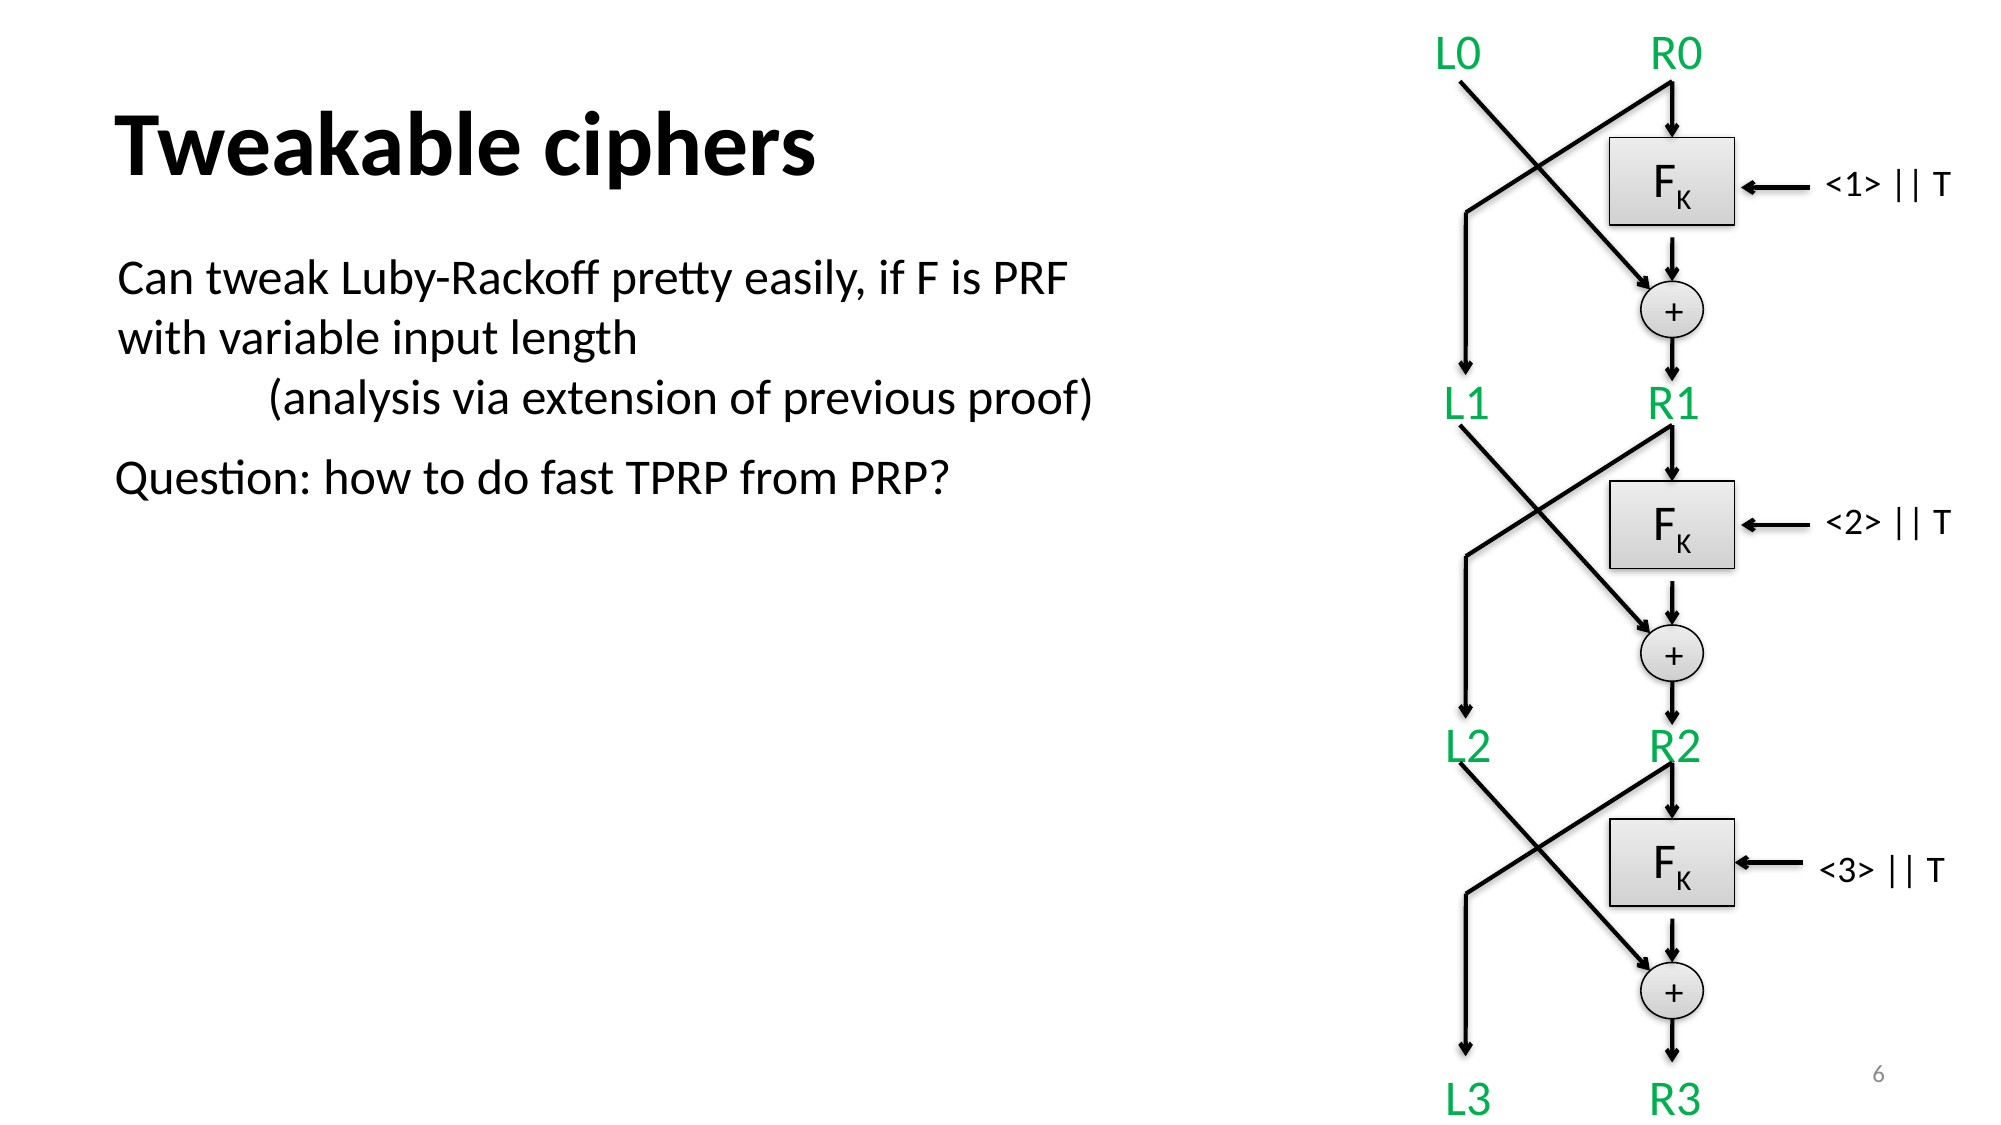

L0               R0
# Tweakable ciphers
FK
<1> || T
Can tweak Luby-Rackoff pretty easily, if F is PRF with variable input length
	(analysis via extension of previous proof)
+
L1              R1
Question: how to do fast TPRP from PRP?
FK
<2> || T
+
L2              R2
FK
<3> || T

+
6
L3              R3